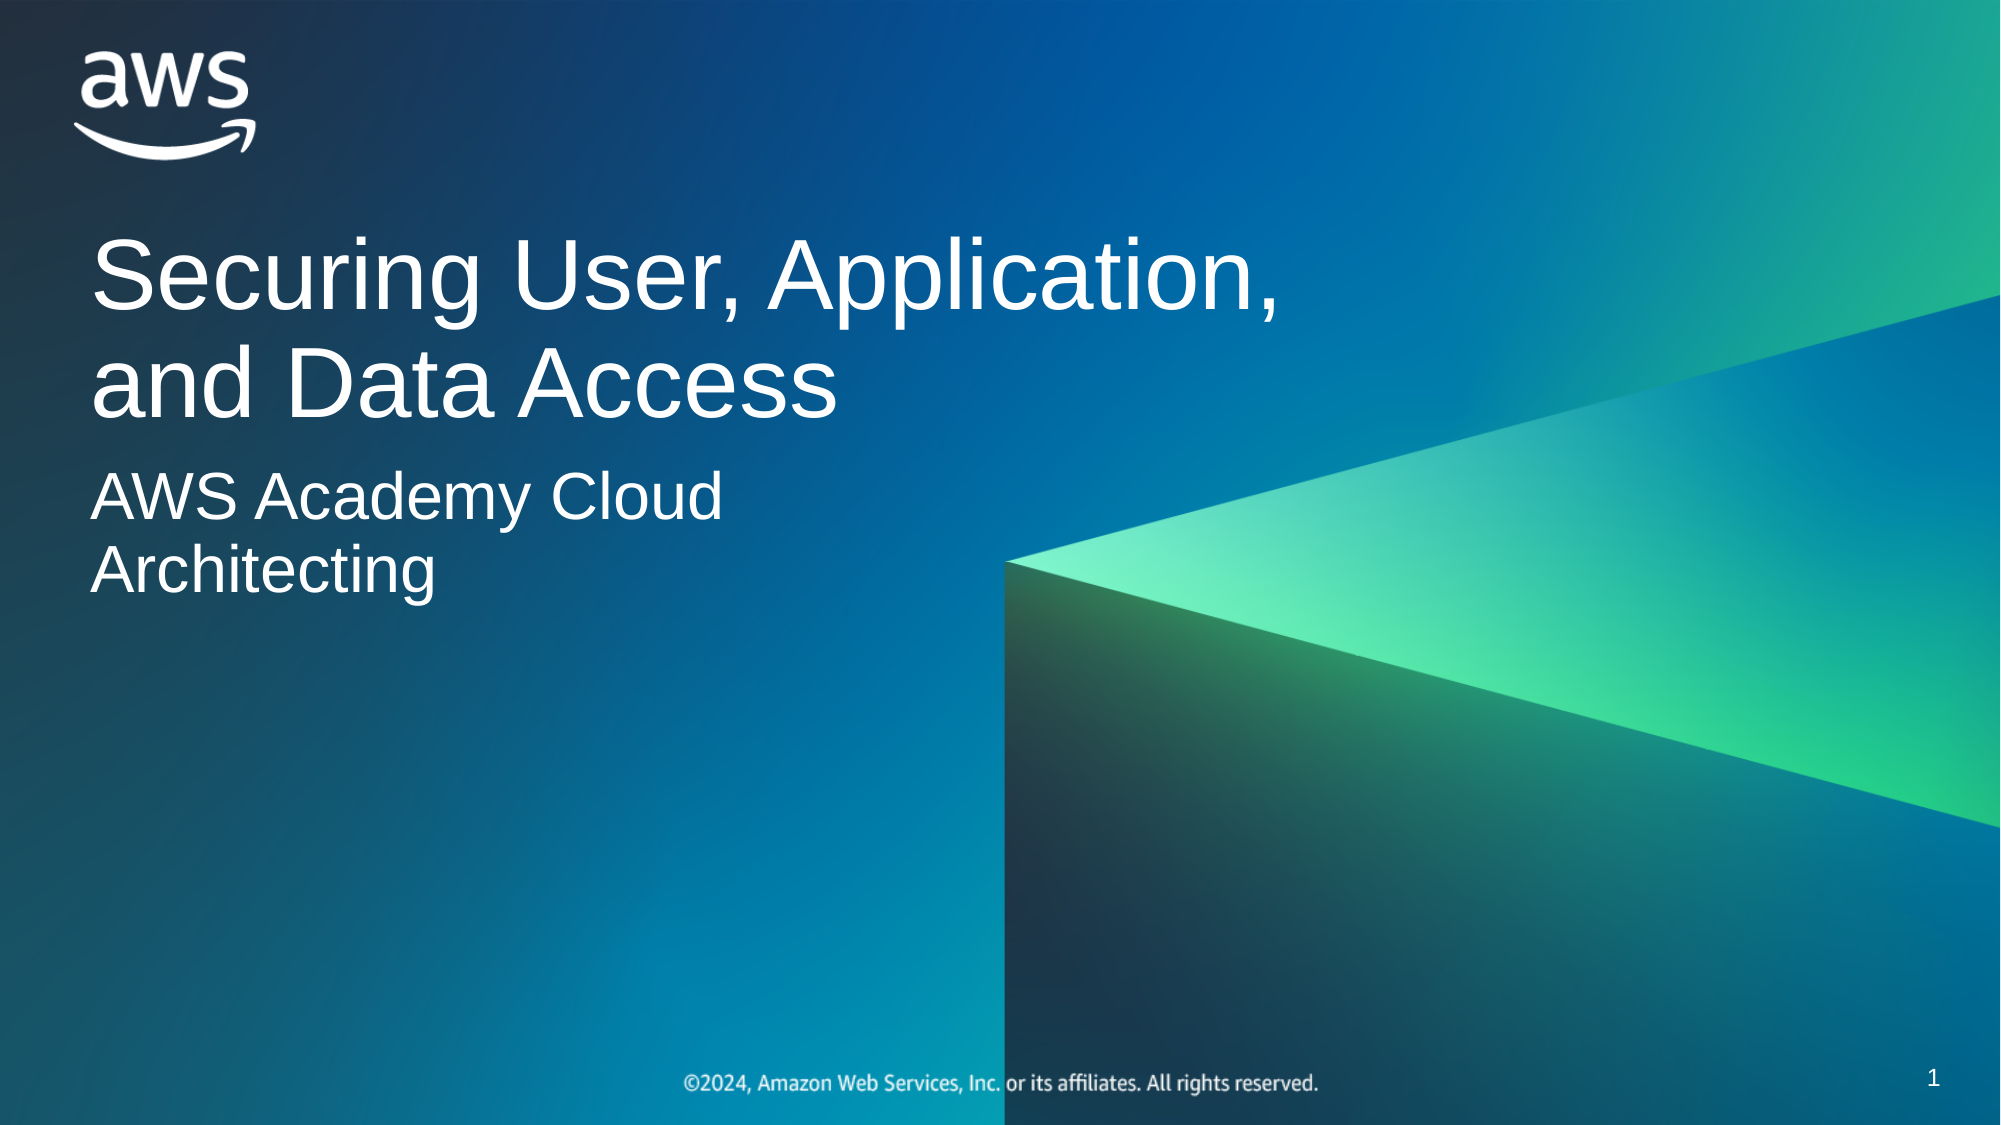

# Securing User, Application, and Data Access
AWS Academy Cloud Architecting
1